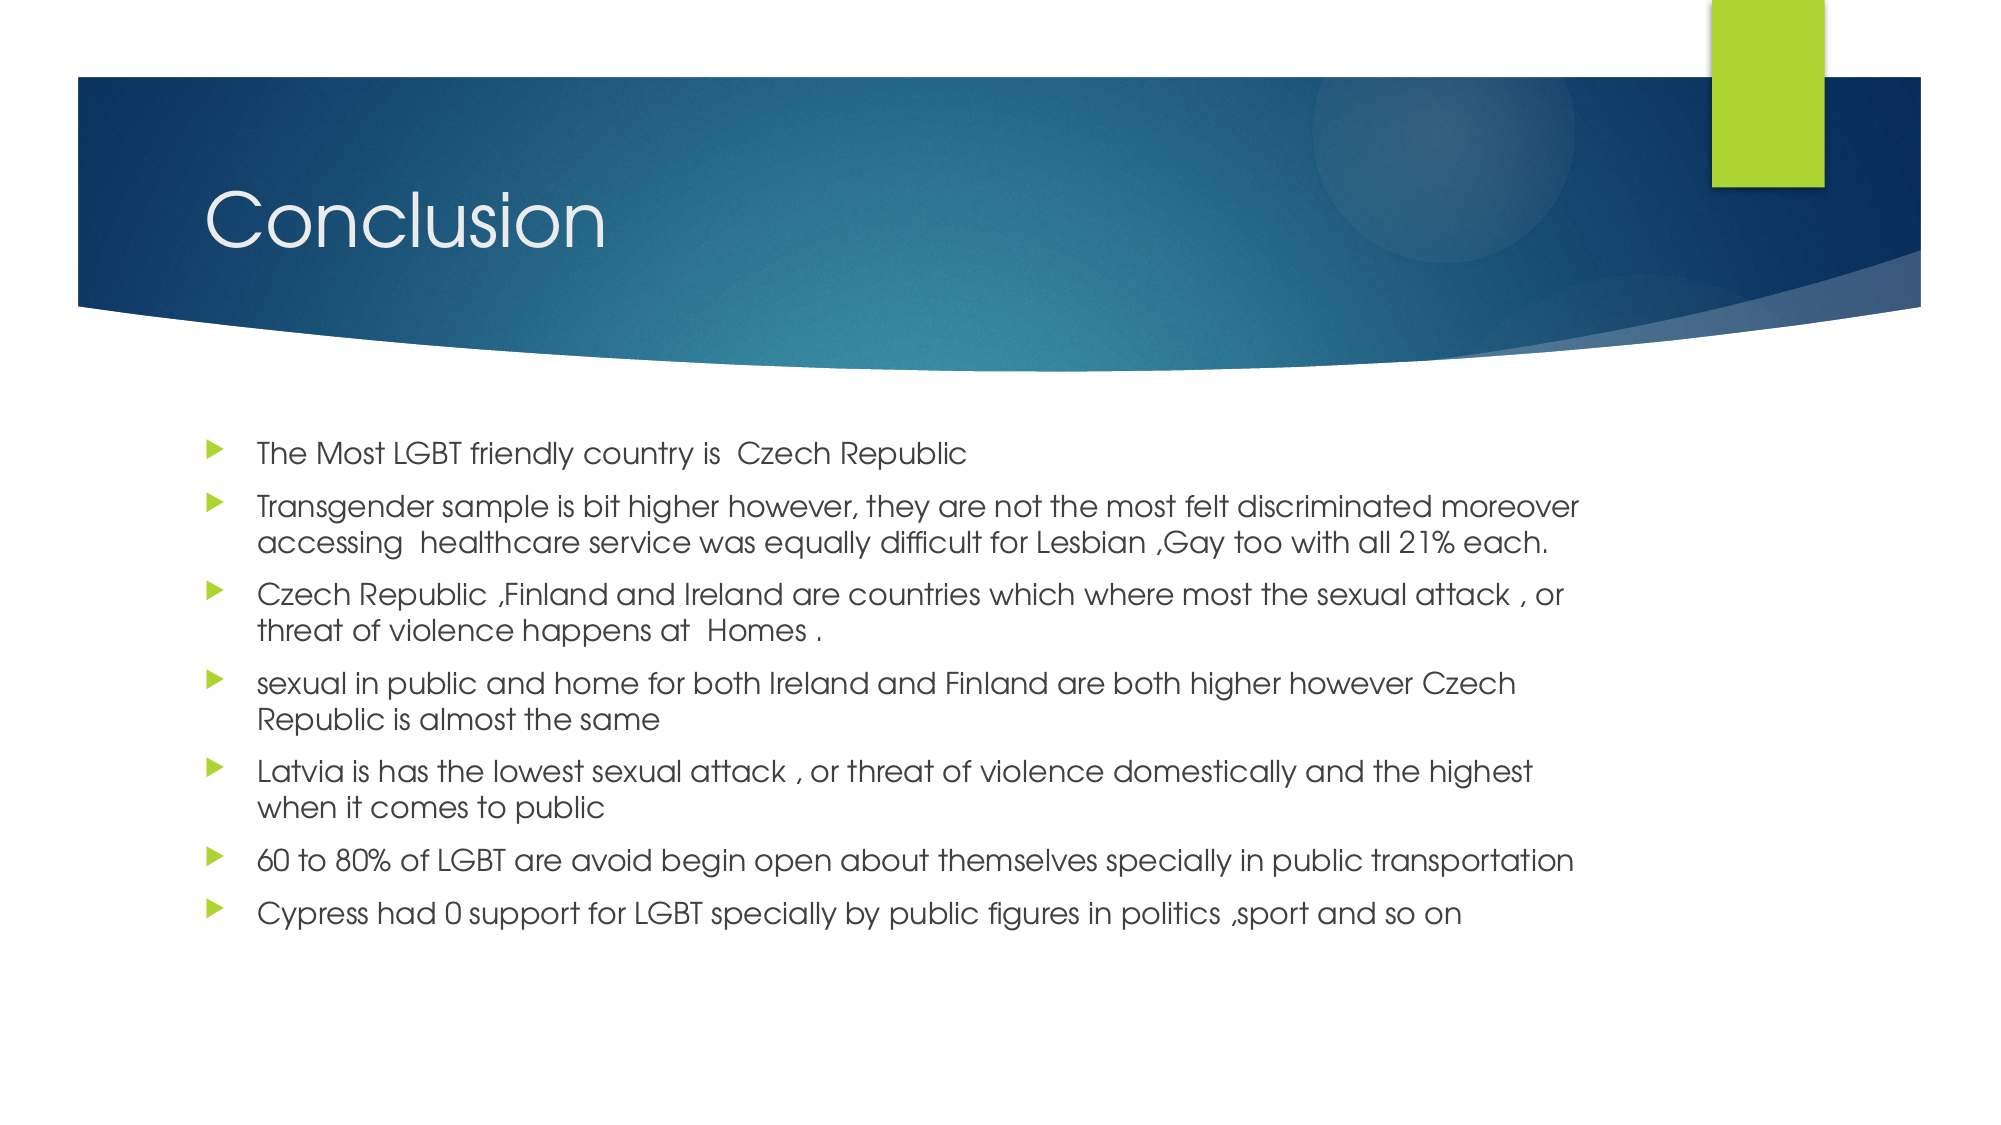

# Conclusion
The Most LGBT friendly country is  Czech Republic
Transgender sample is bit higher however, they are not the most felt discriminated moreover accessing  healthcare service was equally difficult for Lesbian ,Gay too with all 21% each.
Czech Republic ,Finland and Ireland are countries which where most the sexual attack , or threat of violence happens at  Homes .
sexual in public and home for both Ireland and Finland are both higher however Czech Republic is almost the same
Latvia is has the lowest sexual attack , or threat of violence domestically and the highest when it comes to public
60 to 80% of LGBT are avoid begin open about themselves specially in public transportation
Cypress had 0 support for LGBT specially by public figures in politics ,sport and so on